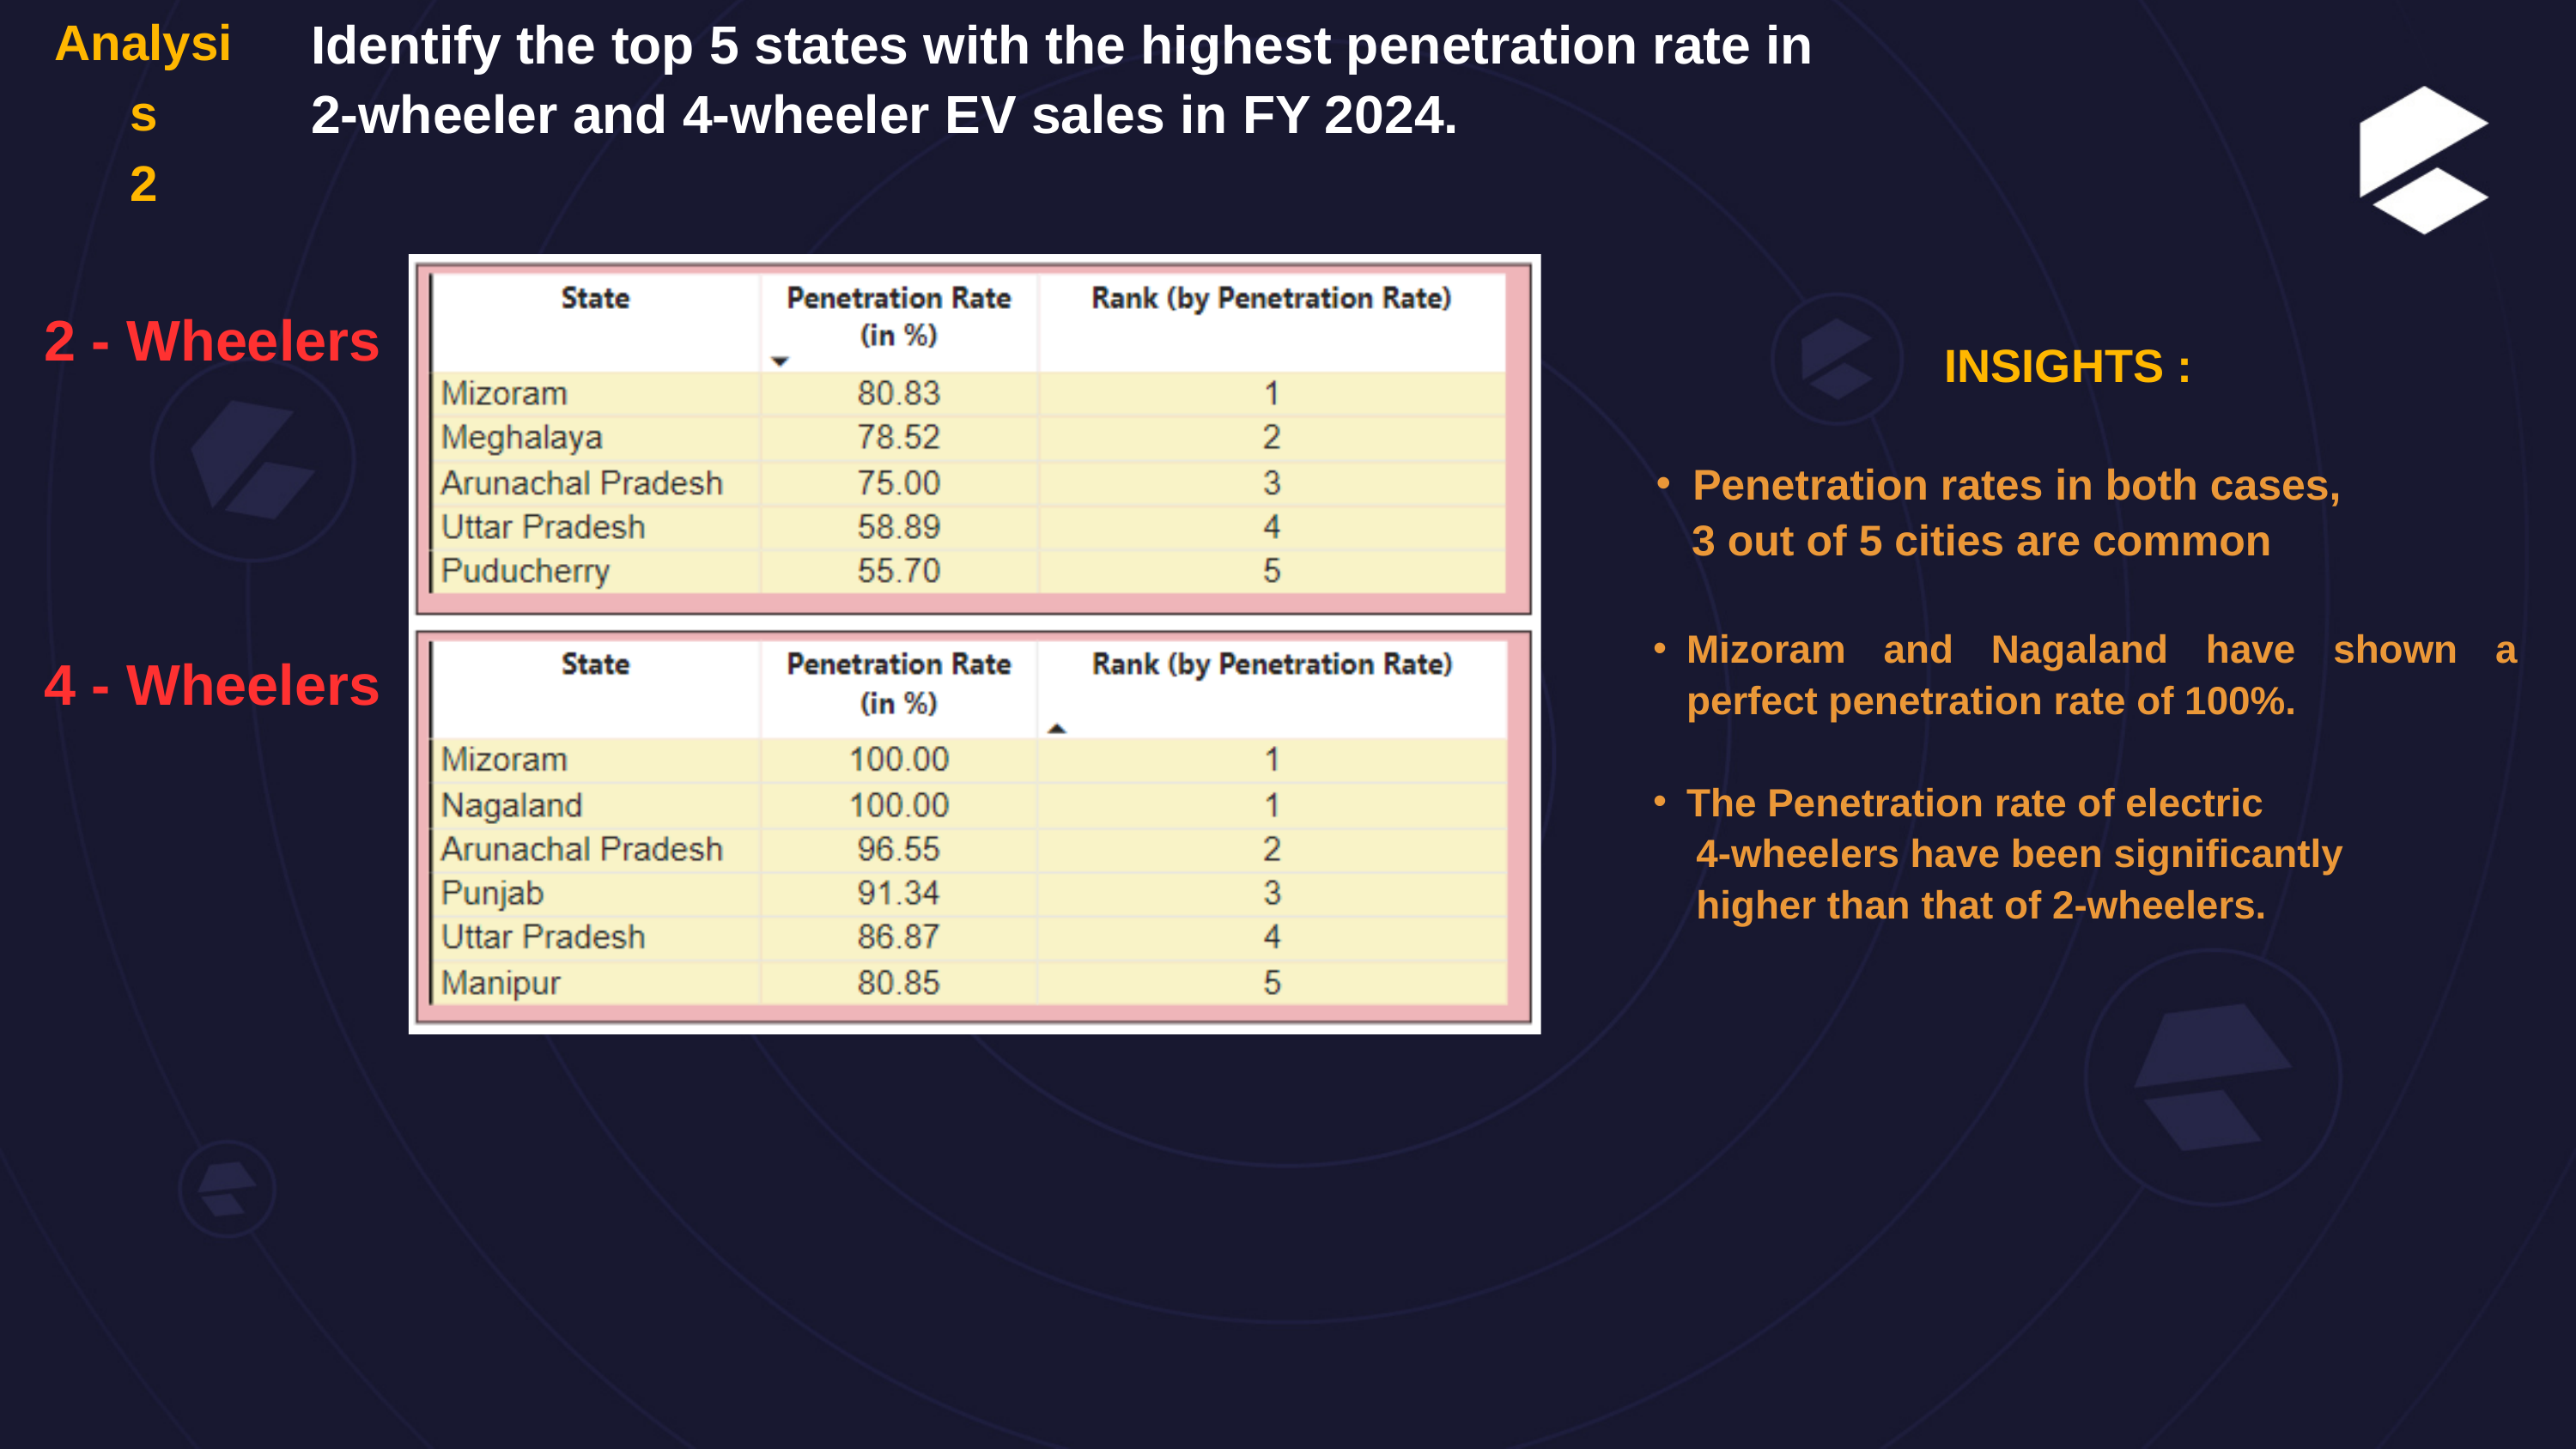

Analysis
2
Identify the top 5 states with the highest penetration rate in
2-wheeler and 4-wheeler EV sales in FY 2024.

2 - Wheelers
INSIGHTS :

Penetration rates in both cases,
      3 out of 5 cities are common

Mizoram and Nagaland have shown a perfect penetration rate of 100%.

The Penetration rate of electric
       4-wheelers have been significantly
       higher than that of 2-wheelers.
4 - Wheelers